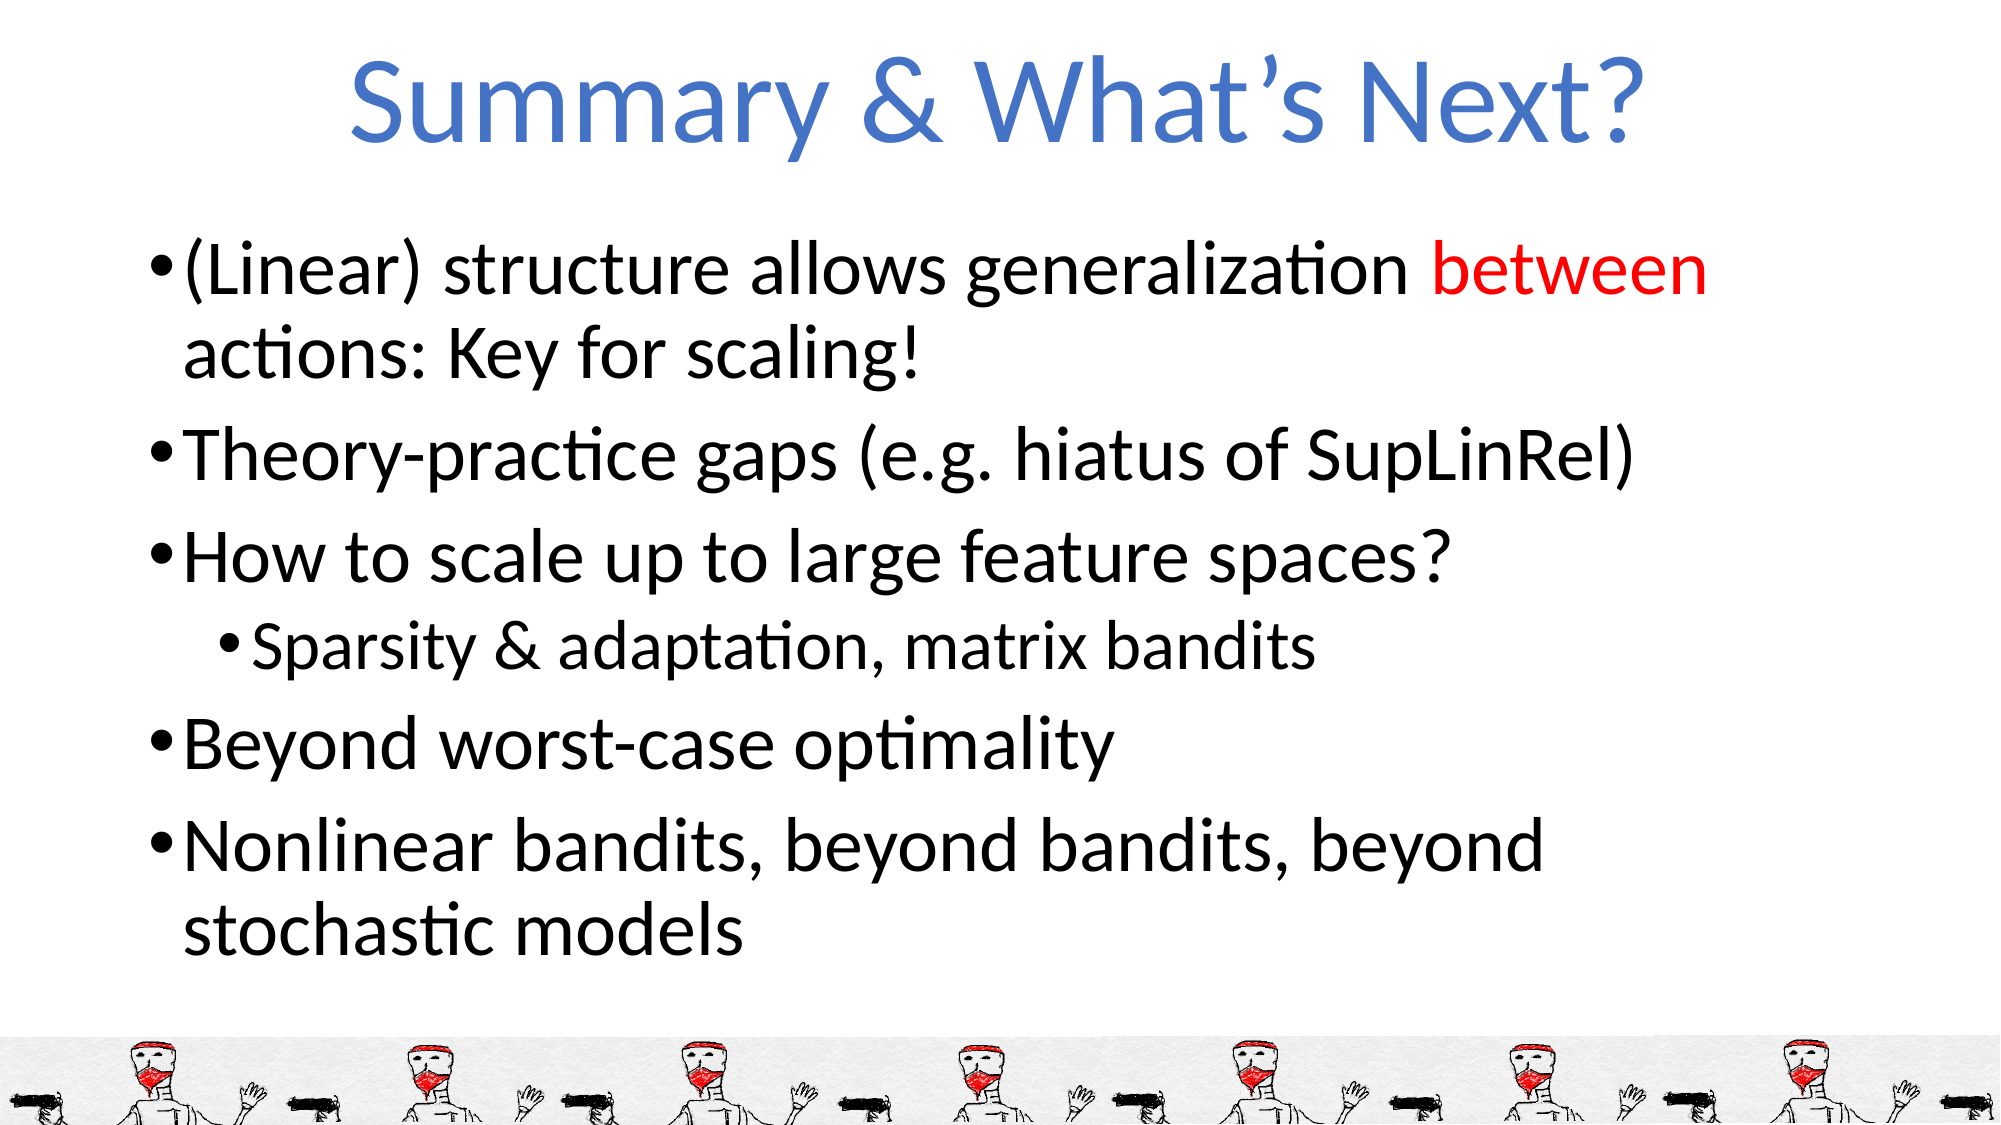

# Summary & What’s Next?
(Linear) structure allows generalization between actions: Key for scaling!
Theory-practice gaps (e.g. hiatus of SupLinRel)
How to scale up to large feature spaces?
Sparsity & adaptation, matrix bandits
Beyond worst-case optimality
Nonlinear bandits, beyond bandits, beyond stochastic models